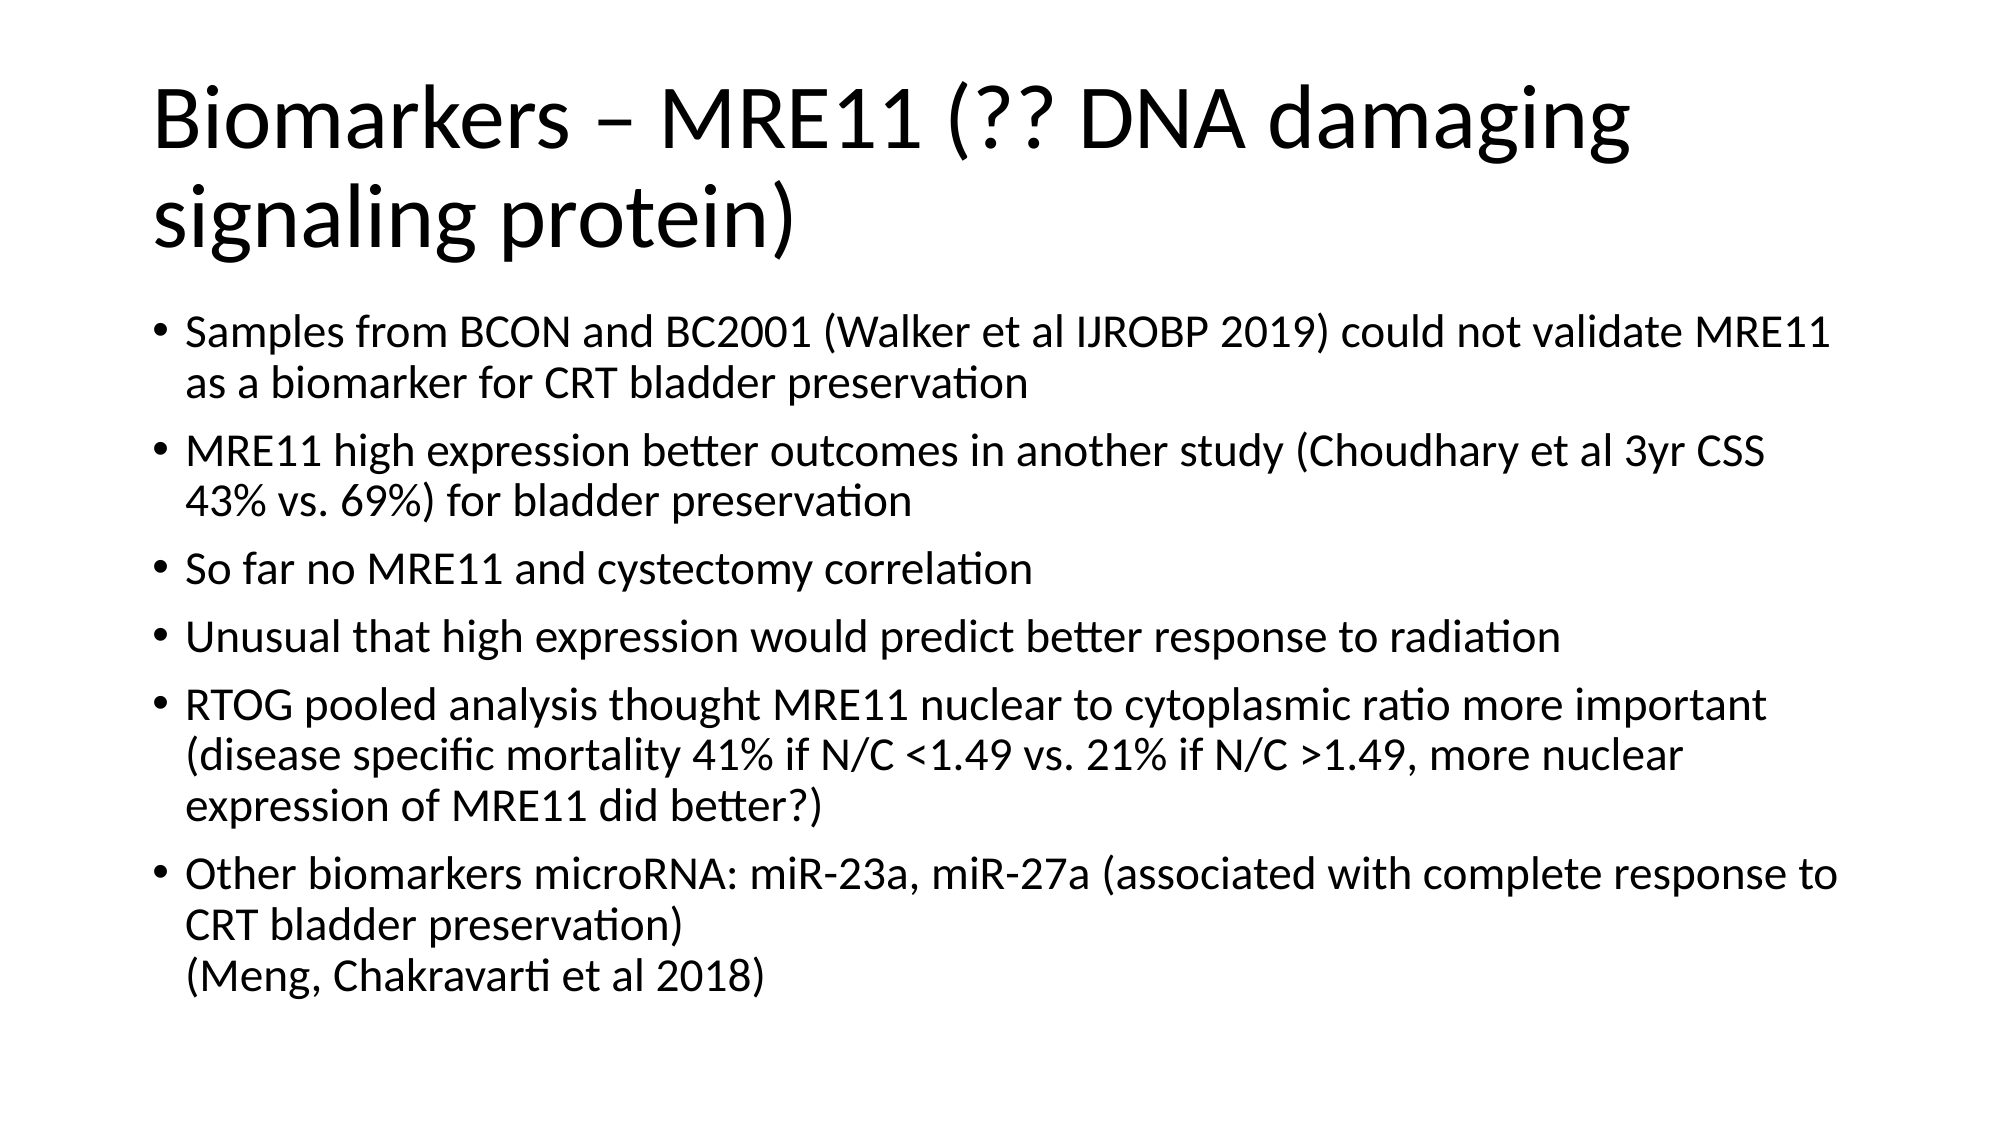

# Biomarkers – MRE11 (?? DNA damaging signaling protein)
Samples from BCON and BC2001 (Walker et al IJROBP 2019) could not validate MRE11 as a biomarker for CRT bladder preservation
MRE11 high expression better outcomes in another study (Choudhary et al 3yr CSS 43% vs. 69%) for bladder preservation
So far no MRE11 and cystectomy correlation
Unusual that high expression would predict better response to radiation
RTOG pooled analysis thought MRE11 nuclear to cytoplasmic ratio more important (disease specific mortality 41% if N/C <1.49 vs. 21% if N/C >1.49, more nuclear expression of MRE11 did better?)
Other biomarkers microRNA: miR-23a, miR-27a (associated with complete response to CRT bladder preservation)
(Meng, Chakravarti et al 2018)